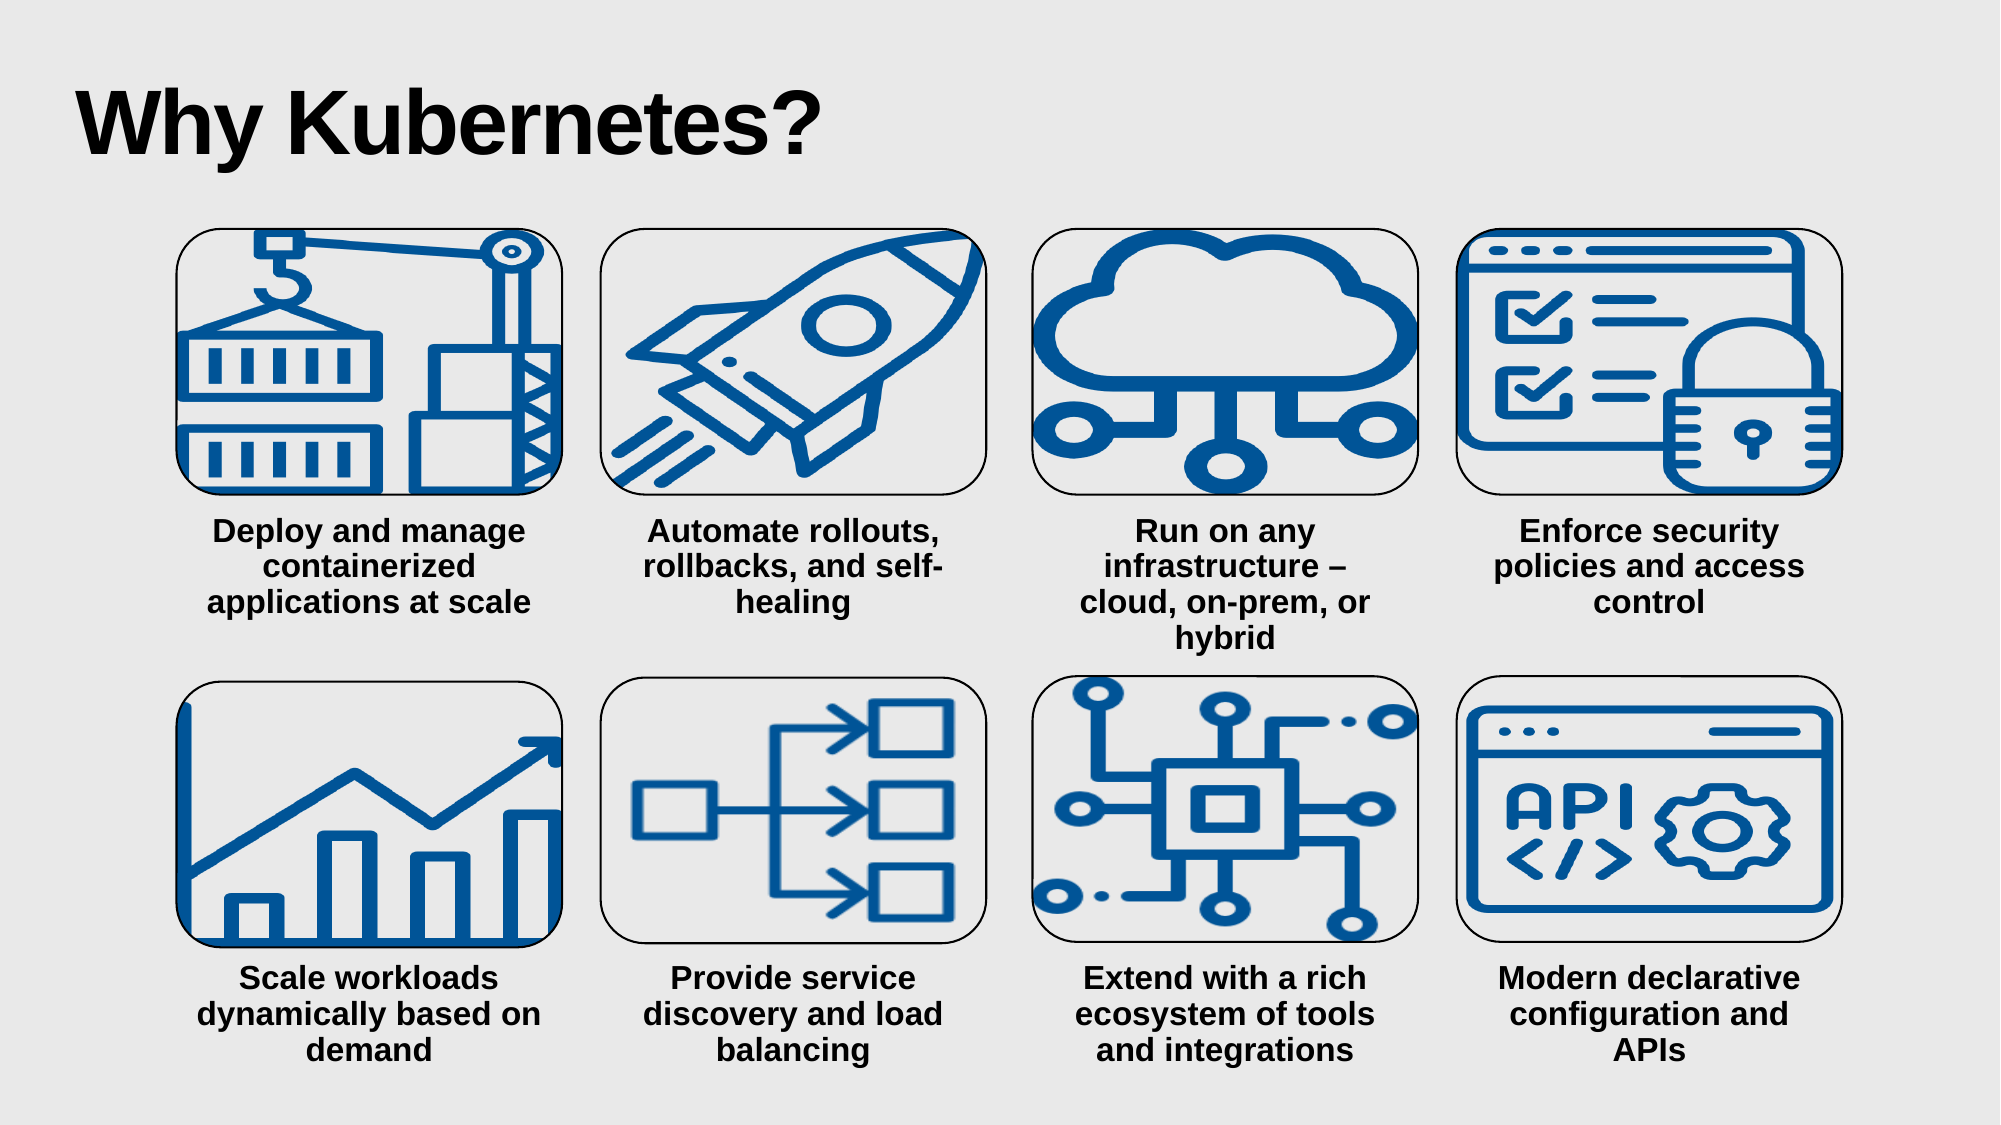

# Why Kubernetes?
Deploy and manage containerized applications at scale
Automate rollouts, rollbacks, and self-healing
Scale workloads dynamically based on demand
Provide service discovery and load balancing
Run on any infrastructure – cloud, on-prem, or hybrid
Enforce security policies and access control
Extend with a rich ecosystem of tools and integrations
Modern declarative configuration and APIs